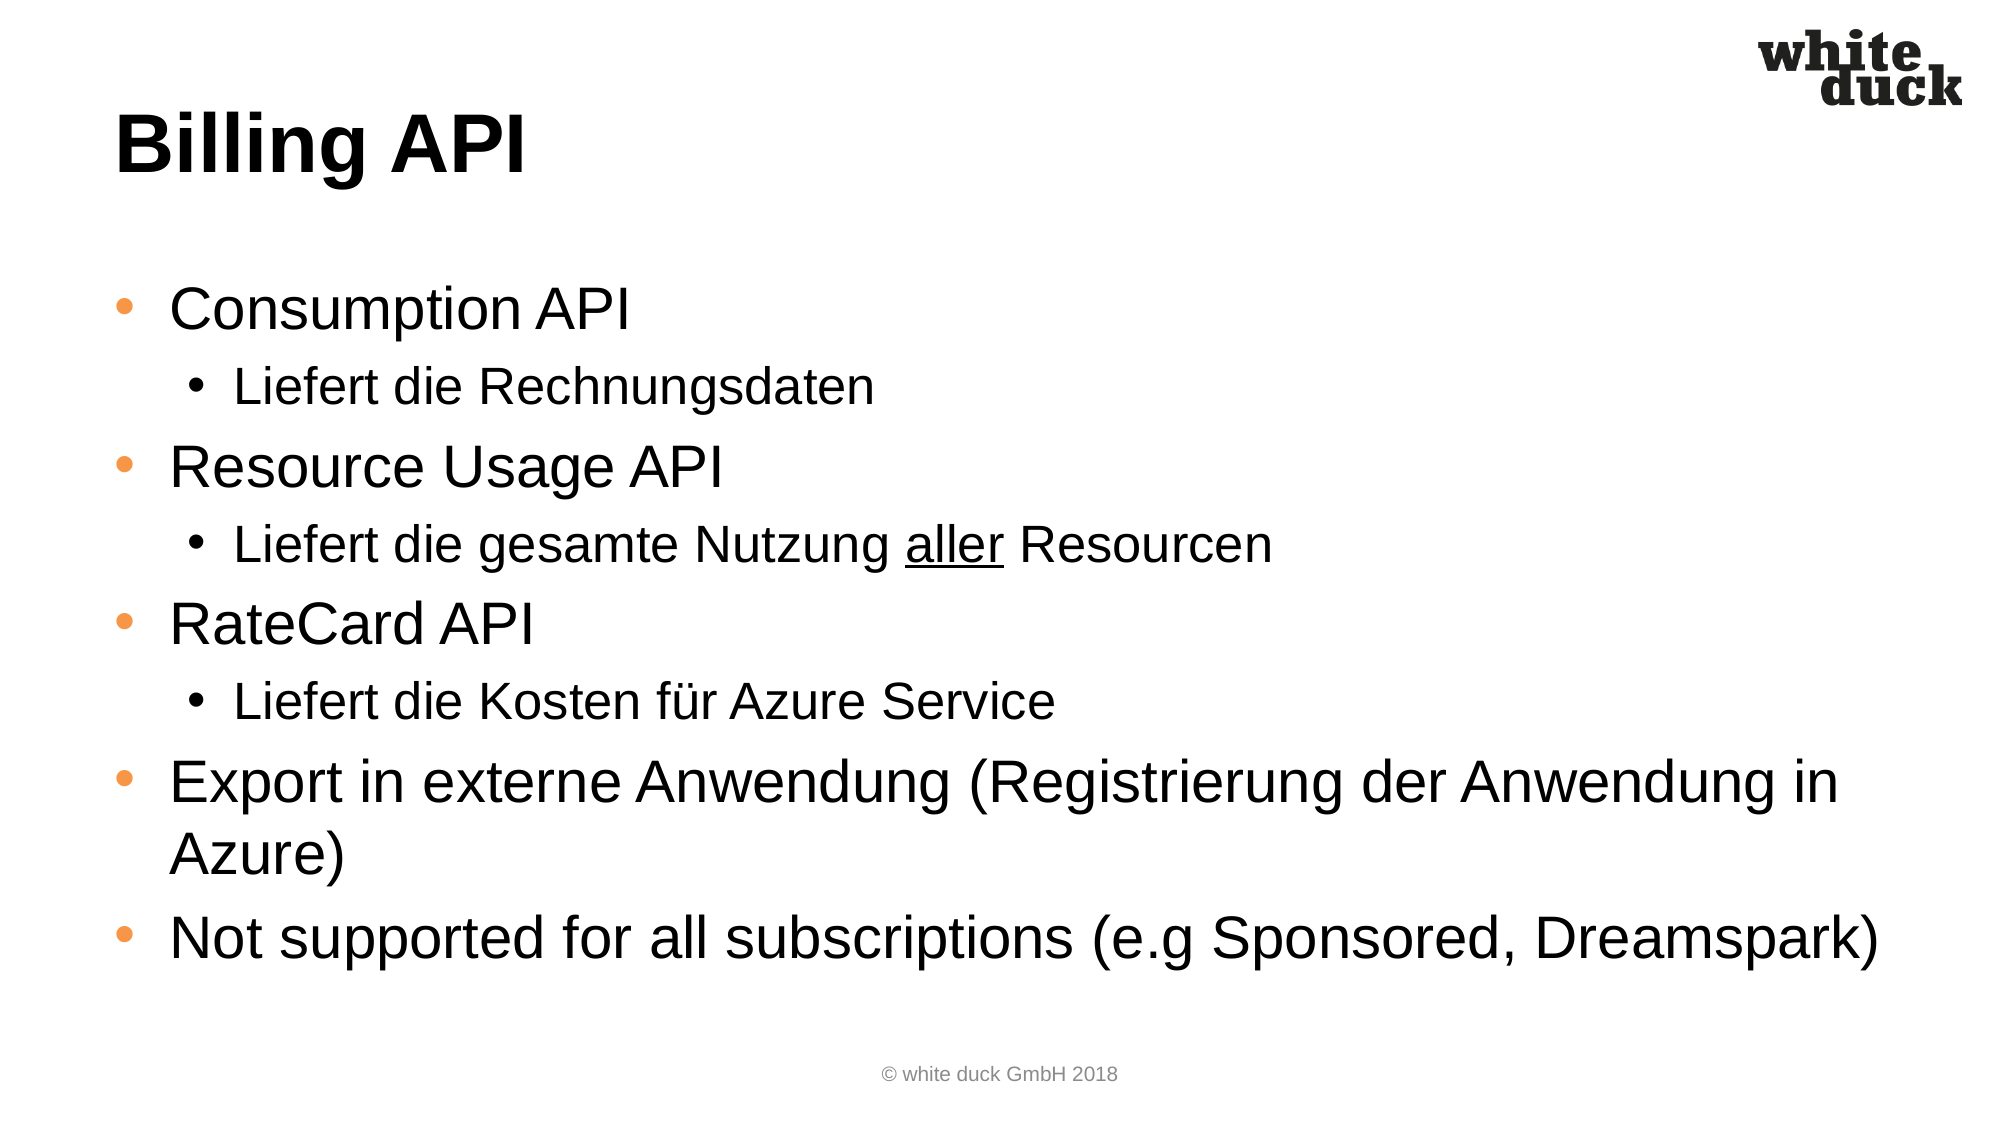

# Billing API
Consumption API
Liefert die Rechnungsdaten
Resource Usage API
Liefert die gesamte Nutzung aller Resourcen
RateCard API
Liefert die Kosten für Azure Service
Export in externe Anwendung (Registrierung der Anwendung in Azure)
Not supported for all subscriptions (e.g Sponsored, Dreamspark)

© white duck GmbH 2018